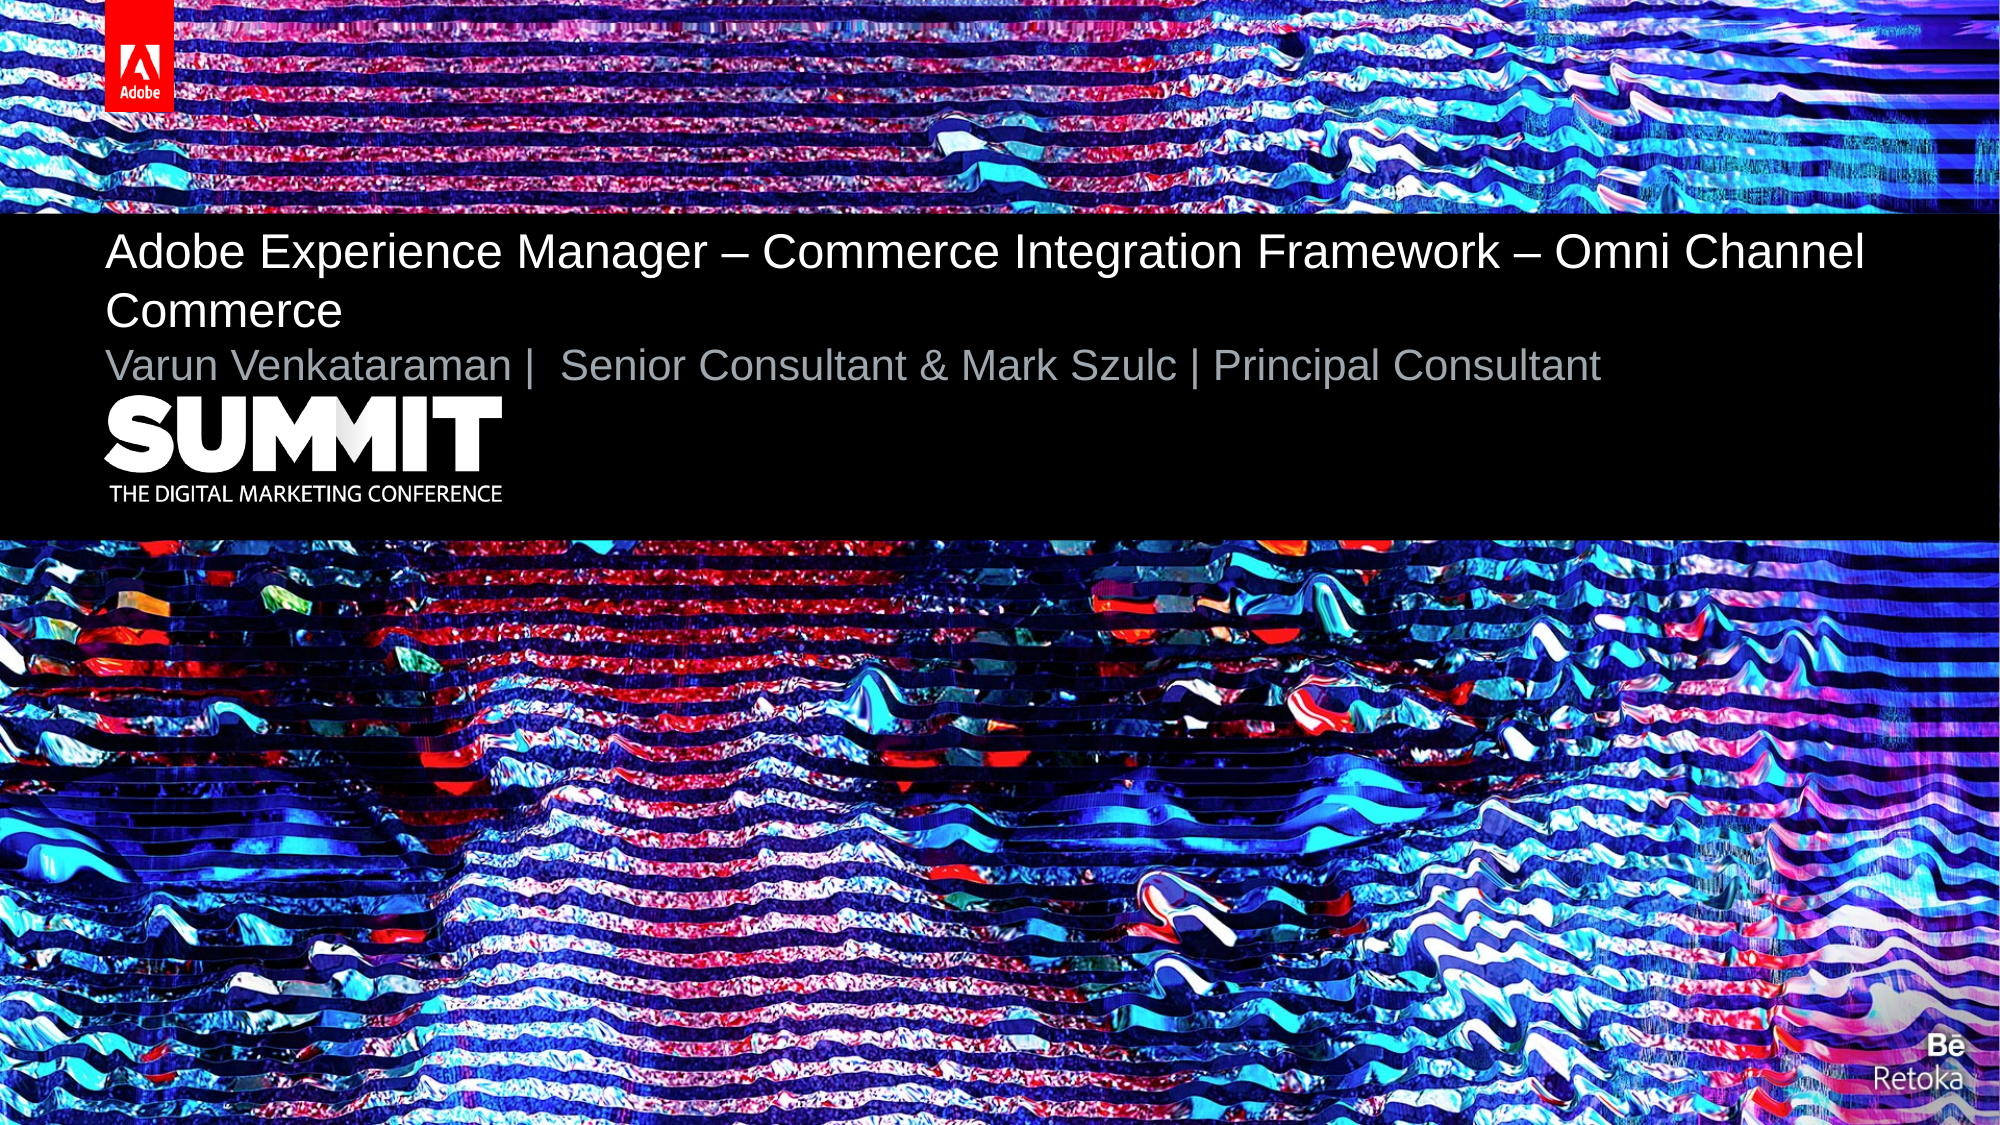

# Adobe Experience Manager – Commerce Integration Framework – Omni Channel Commerce
Varun Venkataraman |  Senior Consultant & Mark Szulc | Principal Consultant